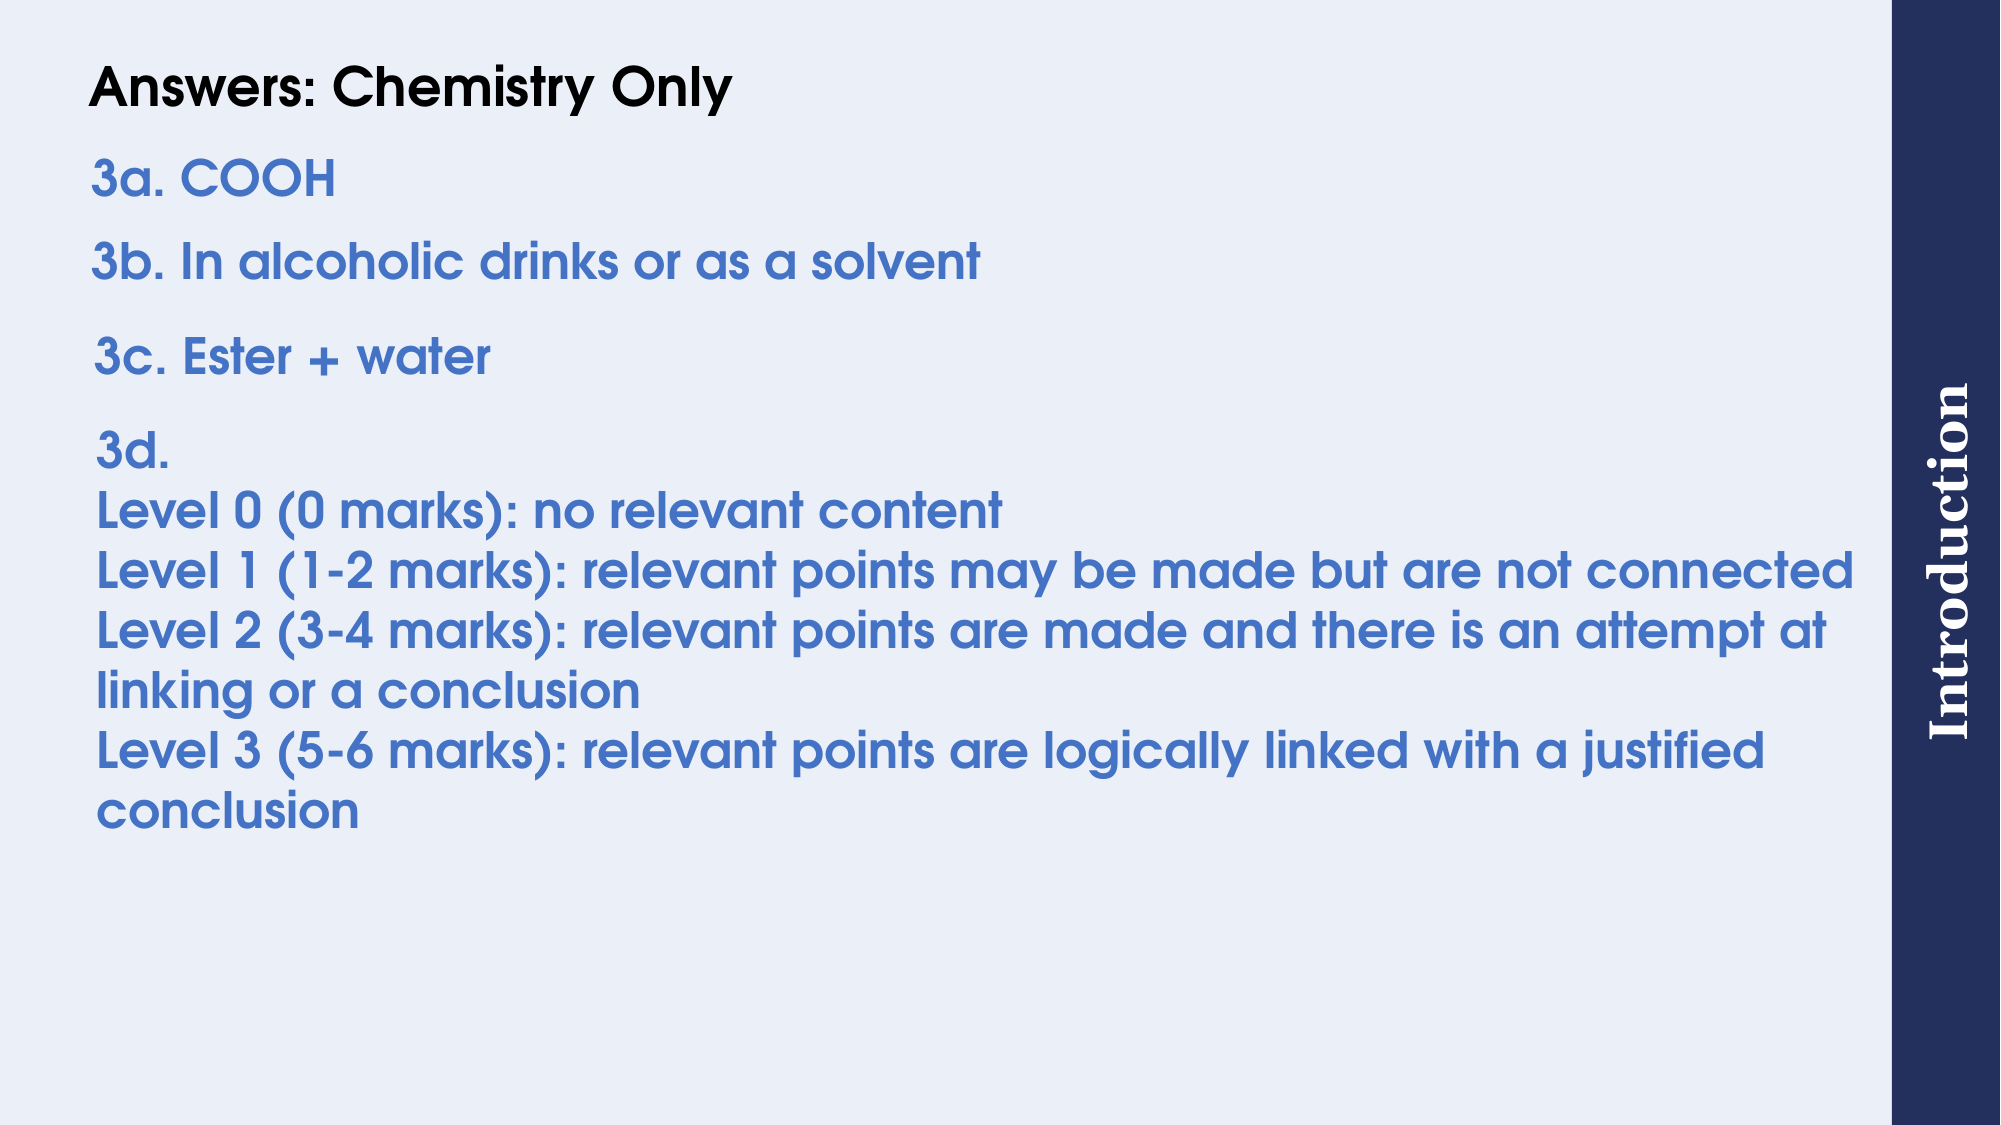

# Answers: Chemistry Only
3a. COOH
3b. In alcoholic drinks or as a solvent
3c. Ester + water
3d.
Level 0 (0 marks): no relevant content
Level 1 (1-2 marks): relevant points may be made but are not connected
Level 2 (3-4 marks): relevant points are made and there is an attempt at linking or a conclusion
Level 3 (5-6 marks): relevant points are logically linked with a justified conclusion